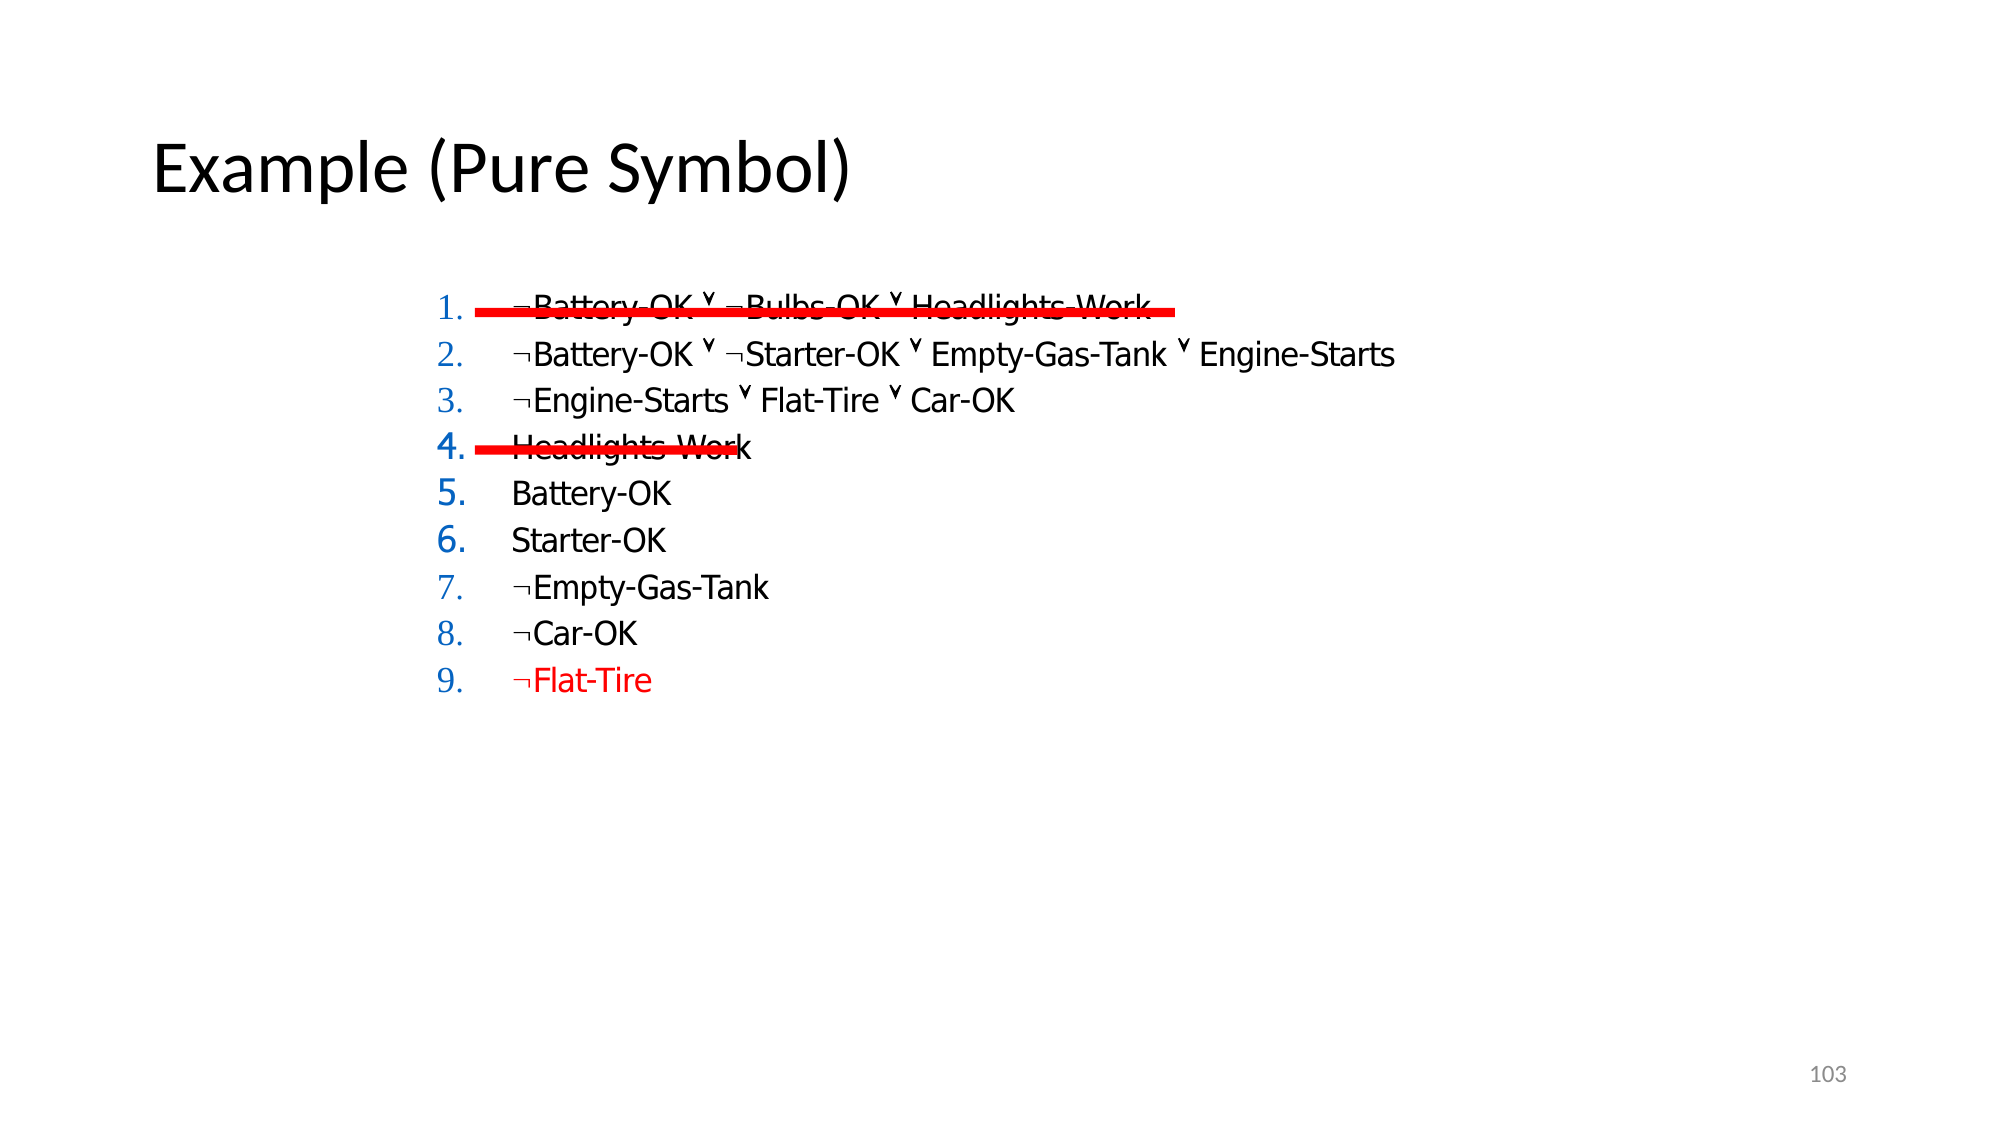

# Example (Pure Symbol)
¬Battery-OK ∨ ¬Bulbs-OK ∨ Headlights-Work
¬Battery-OK ∨ ¬Starter-OK ∨ Empty-Gas-Tank ∨ Engine-Starts
¬Engine-Starts ∨ Flat-Tire ∨ Car-OK
Headlights-Work
Battery-OK
Starter-OK
¬Empty-Gas-Tank
¬Car-OK
¬Flat-Tire

103